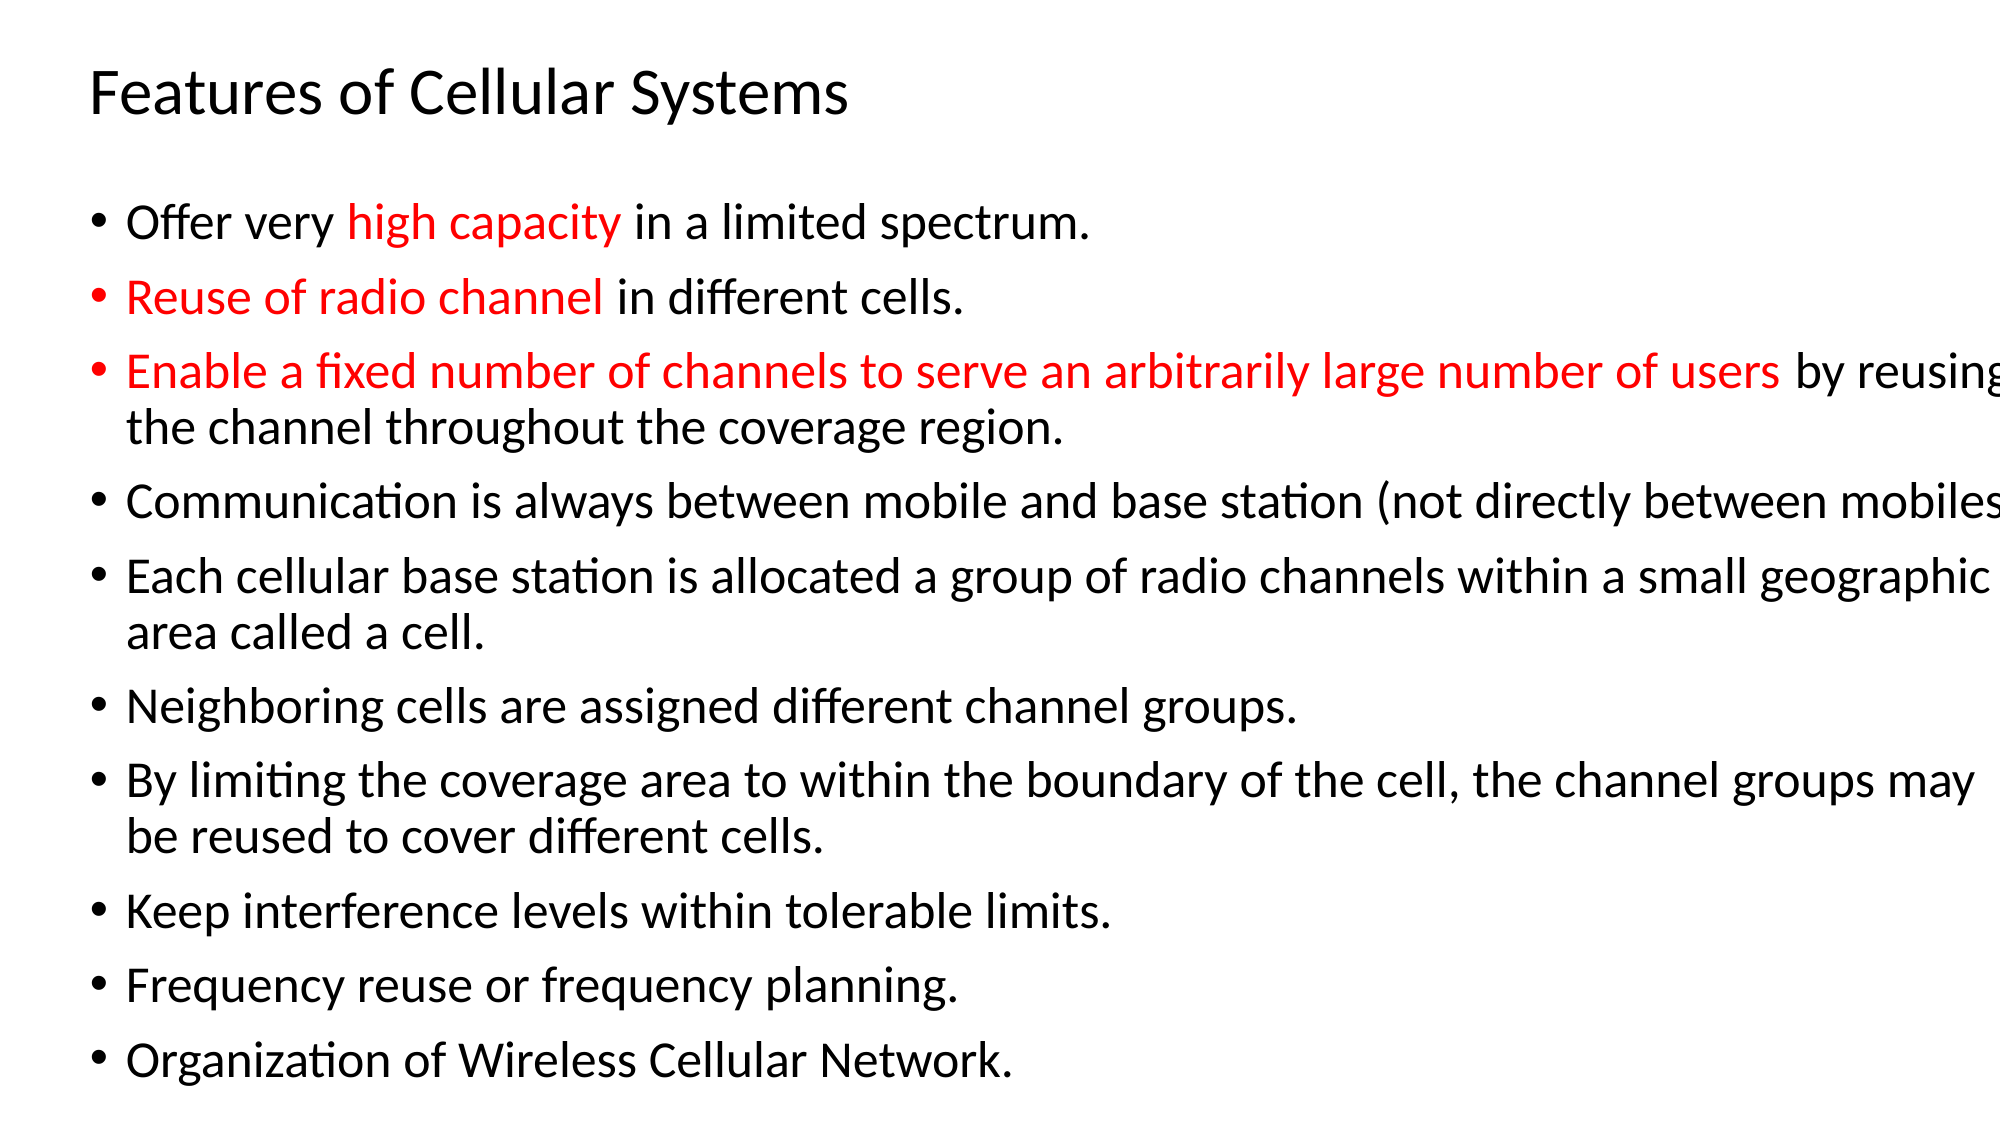

# Features of Cellular Systems
Offer very high capacity in a limited spectrum.
Reuse of radio channel in different cells.
Enable a fixed number of channels to serve an arbitrarily large number of users by reusing the channel throughout the coverage region.
Communication is always between mobile and base station (not directly between mobiles).
Each cellular base station is allocated a group of radio channels within a small geographic area called a cell.
Neighboring cells are assigned different channel groups.
By limiting the coverage area to within the boundary of the cell, the channel groups may be reused to cover different cells.
Keep interference levels within tolerable limits.
Frequency reuse or frequency planning.
Organization of Wireless Cellular Network.